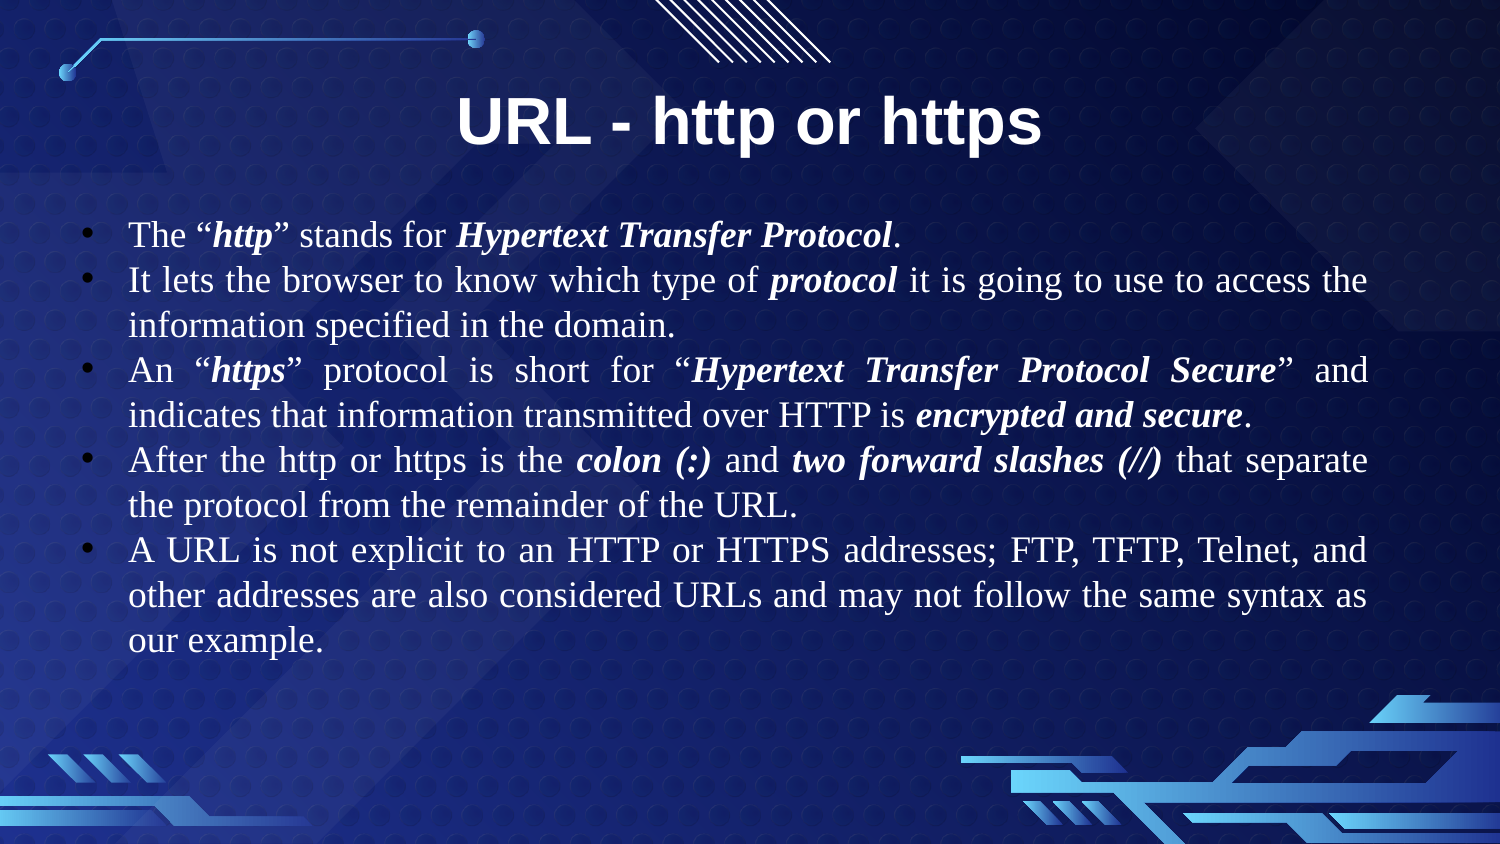

# URL - http or https
The “http” stands for Hypertext Transfer Protocol.
It lets the browser to know which type of protocol it is going to use to access the information specified in the domain.
An “https” protocol is short for “Hypertext Transfer Protocol Secure” and indicates that information transmitted over HTTP is encrypted and secure.
After the http or https is the colon (:) and two forward slashes (//) that separate the protocol from the remainder of the URL.
A URL is not explicit to an HTTP or HTTPS addresses; FTP, TFTP, Telnet, and other addresses are also considered URLs and may not follow the same syntax as our example.